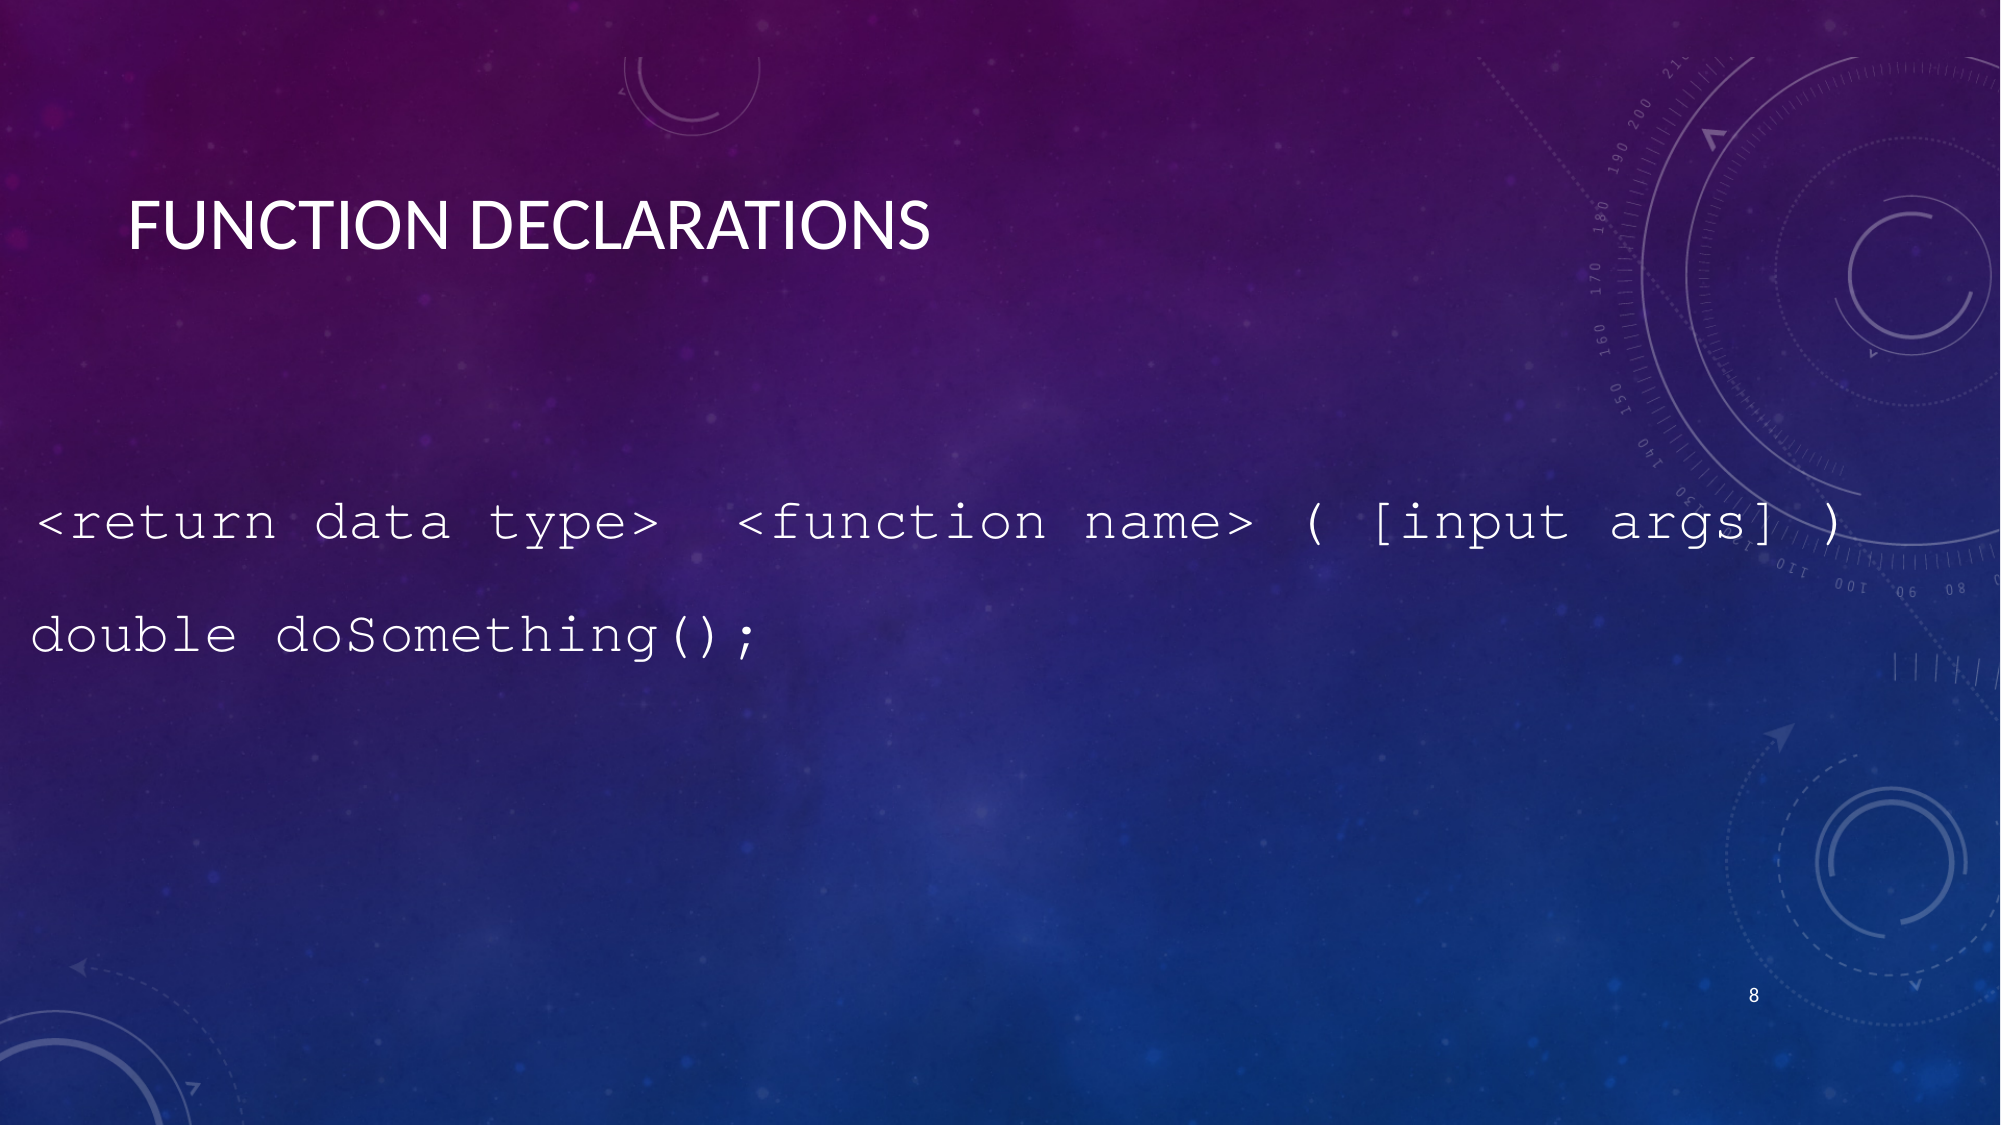

# Function declarations
<return data type>  <function name> ( [input args] )
double doSomething();
8